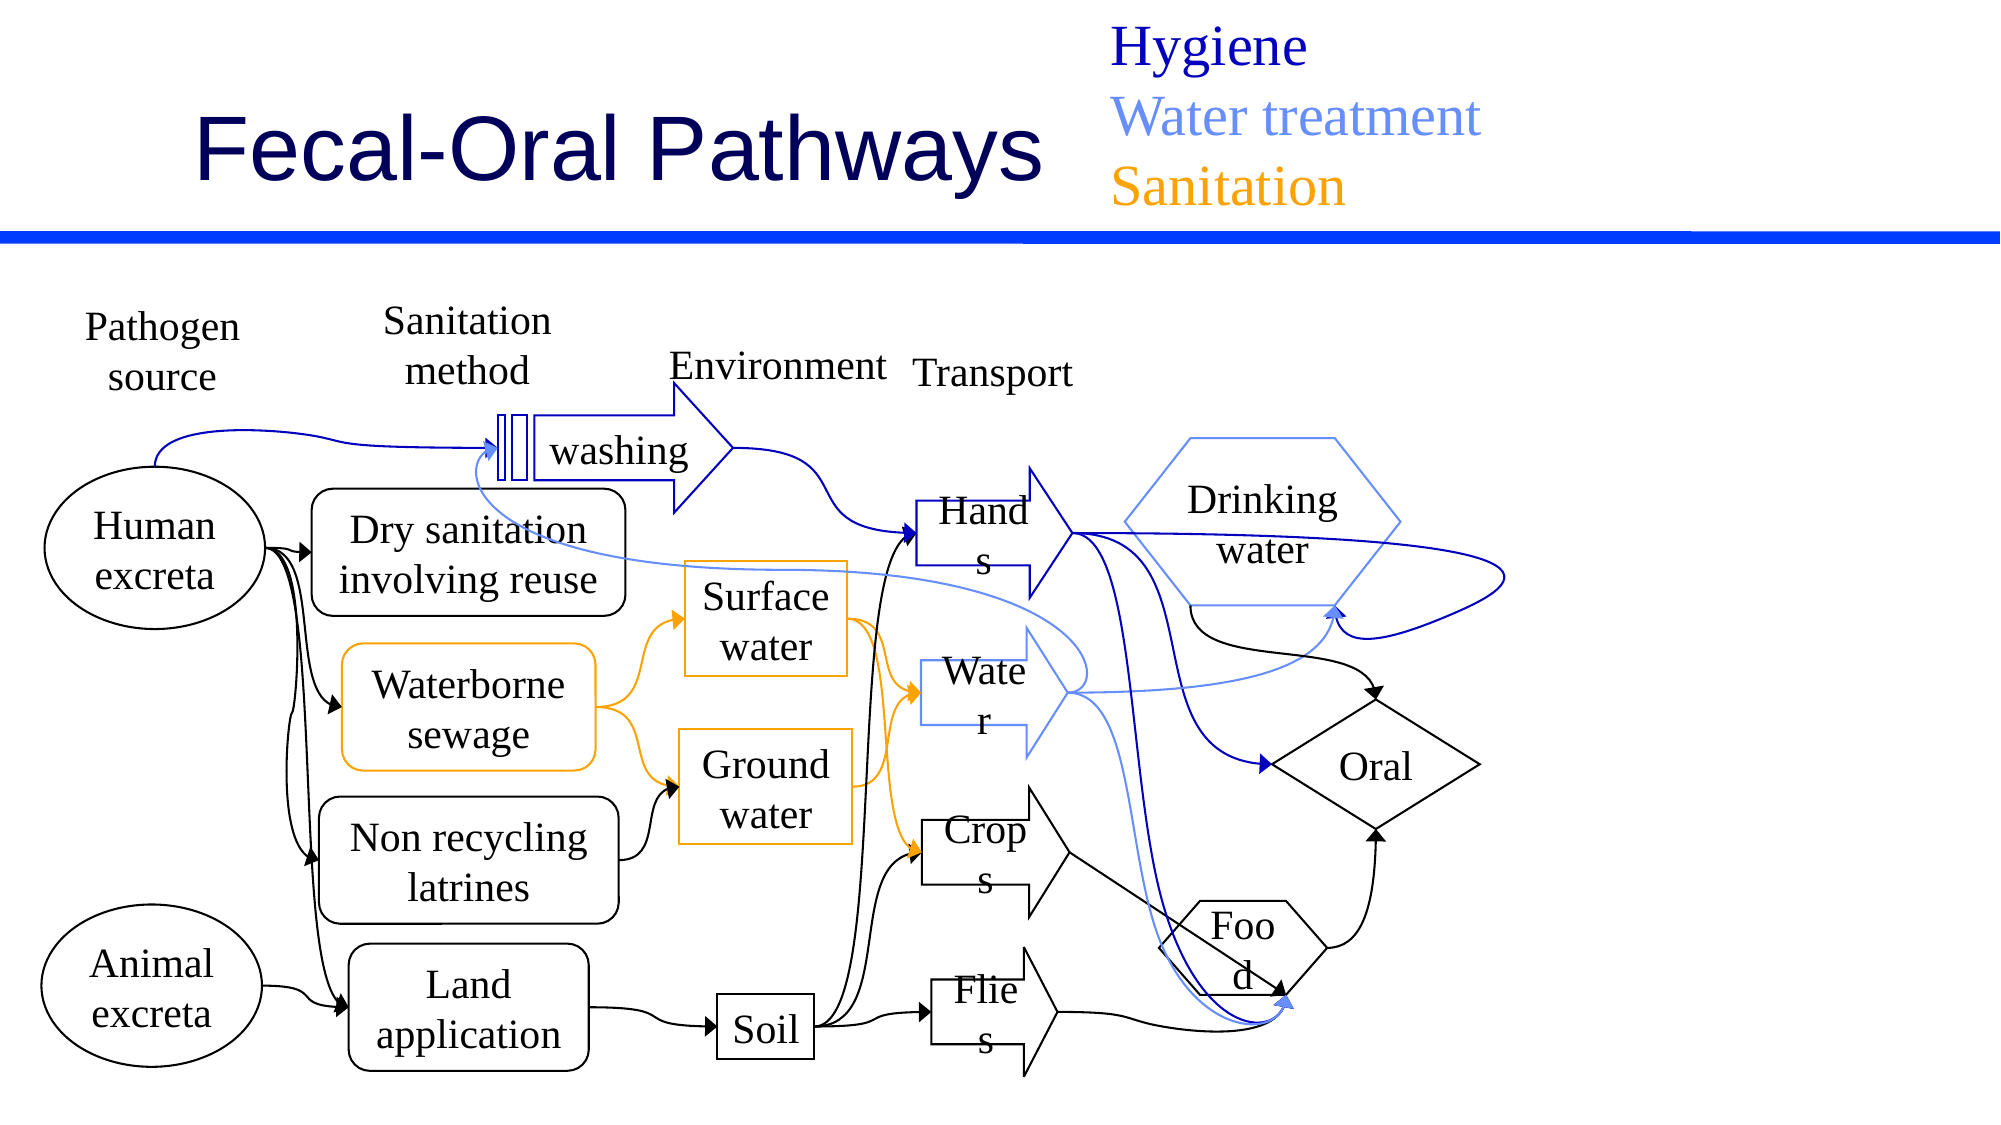

Hygiene
Water treatment
Sanitation
# Fecal-Oral Pathways
Sanitation method
Pathogen source
Environment
Transport
washing
Drinking water
Human excreta
Hands
Dry sanitation involving reuse
Surface water
Water
Waterborne sewage
Oral
Ground water
Crops
Non recycling latrines
Food
Animal excreta
Land application
Flies
Soil